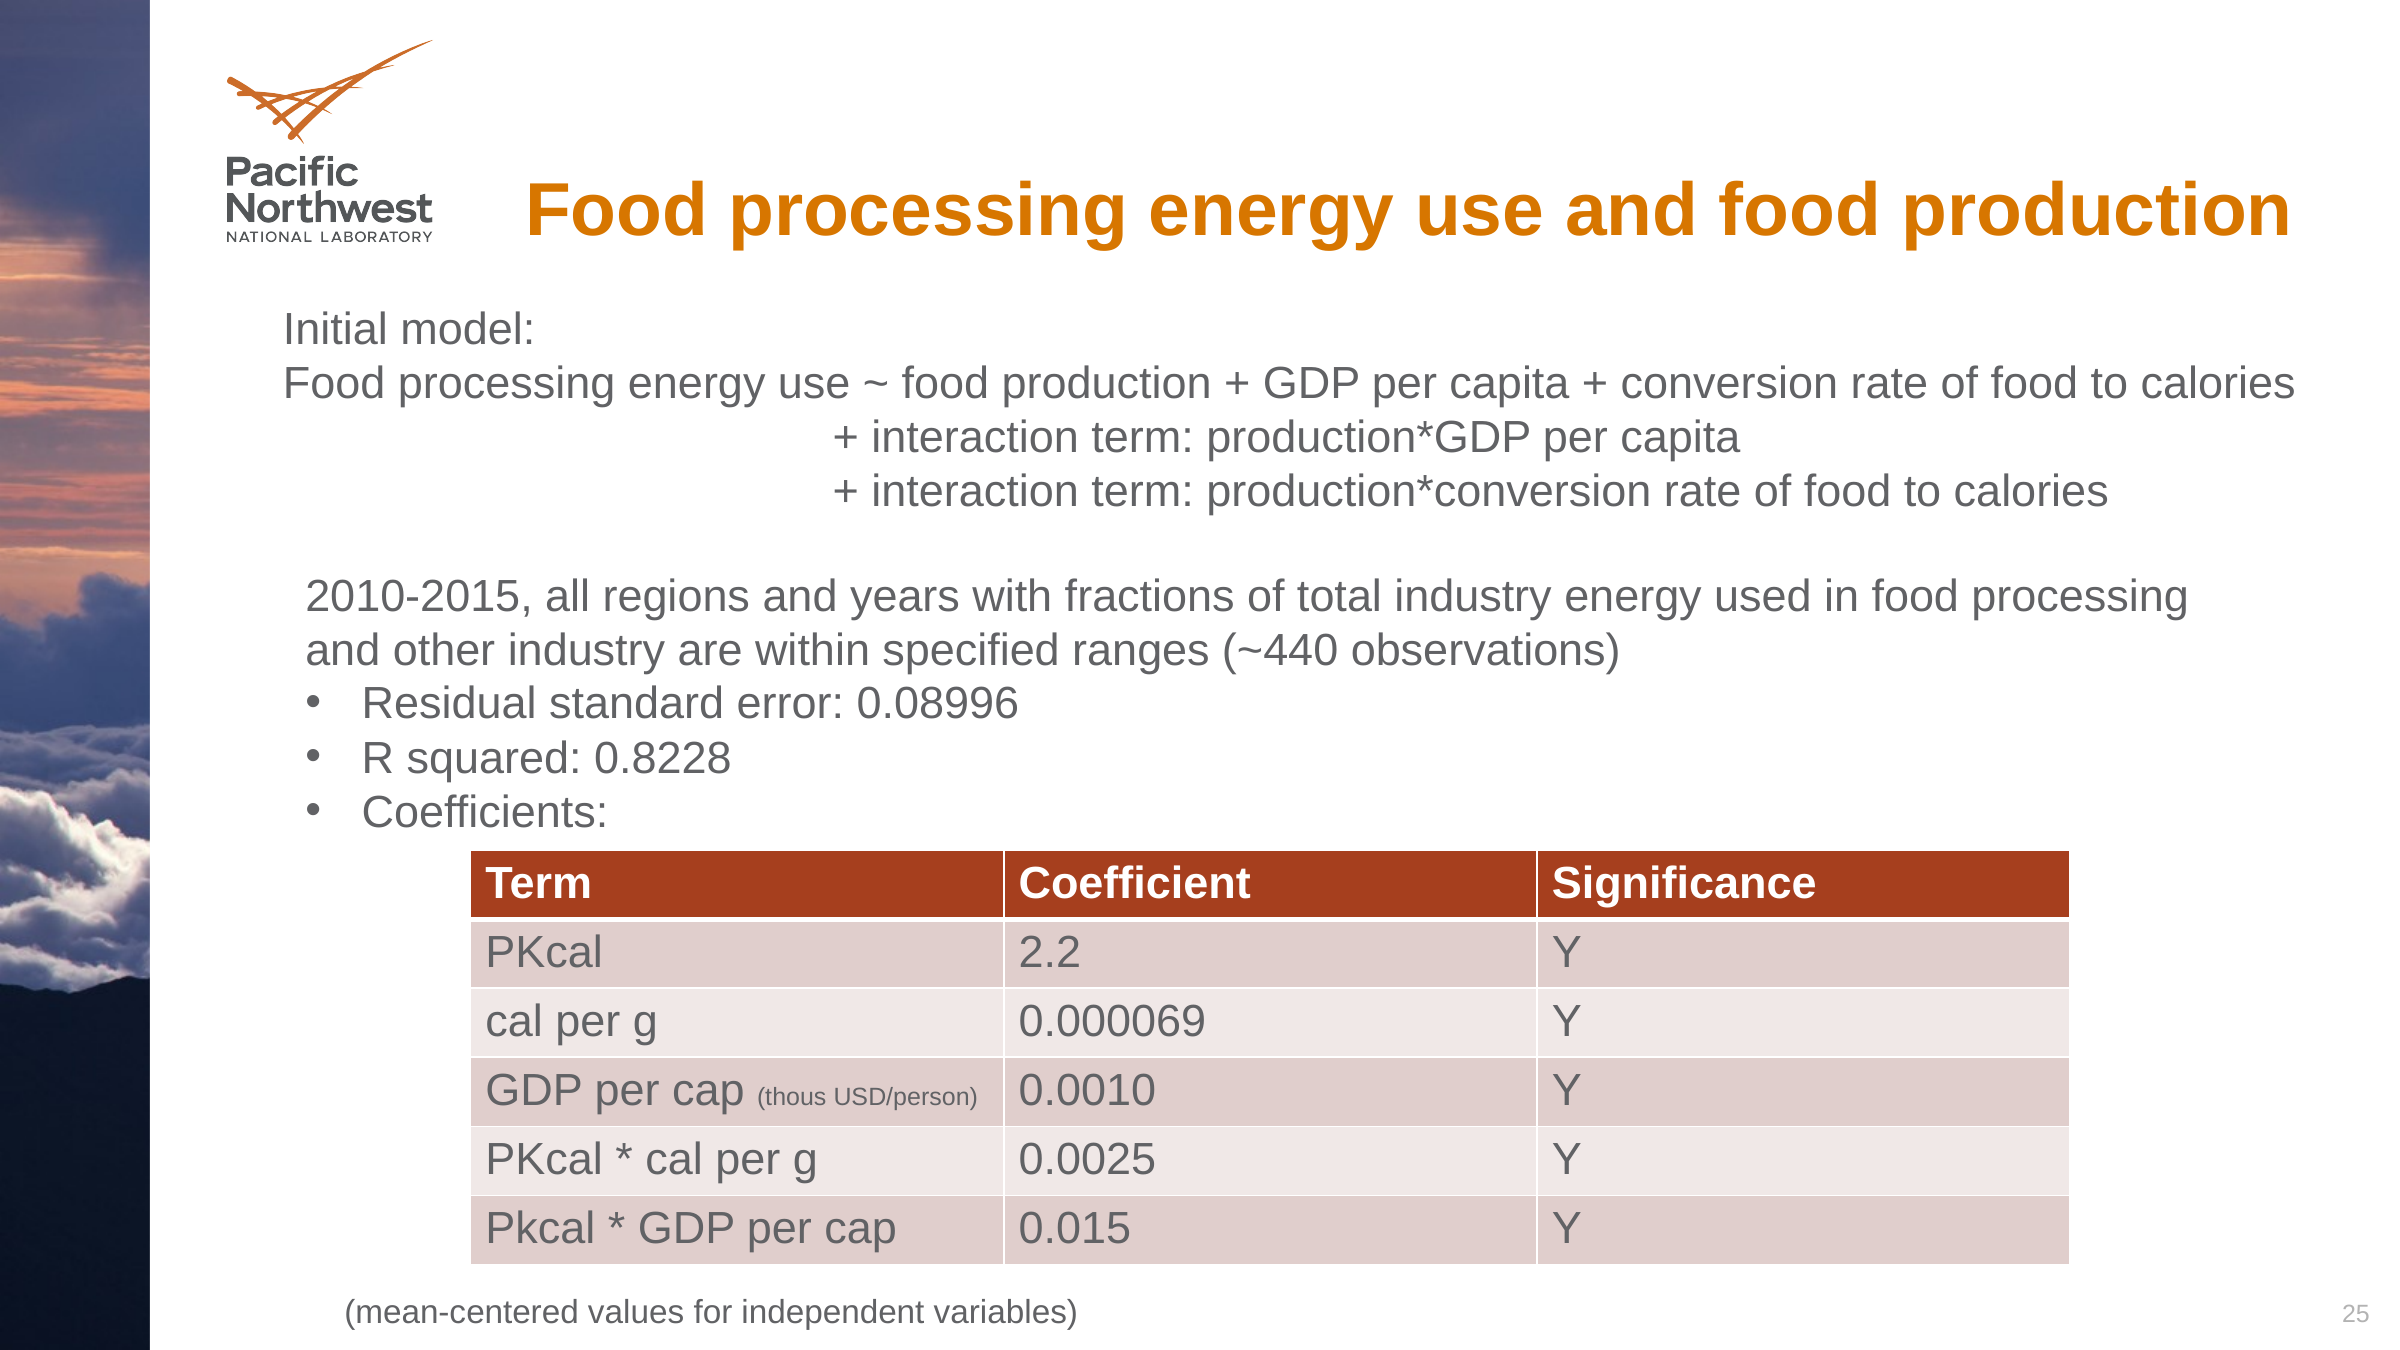

# Food processing energy use and food production
Initial model:
Food processing energy use ~ food production + GDP per capita + conversion rate of food to calories
			        + interaction term: production*GDP per capita
			        + interaction term: production*conversion rate of food to calories
2010-2015, all regions and years with fractions of total industry energy used in food processing and other industry are within specified ranges (~440 observations)
Residual standard error: 0.08996
R squared: 0.8228
Coefficients:
| Term | Coefficient | Significance |
| --- | --- | --- |
| PKcal | 2.2 | Y |
| cal per g | 0.000069 | Y |
| GDP per cap (thous USD/person) | 0.0010 | Y |
| PKcal \* cal per g | 0.0025 | Y |
| Pkcal \* GDP per cap | 0.015 | Y |
25
(mean-centered values for independent variables)